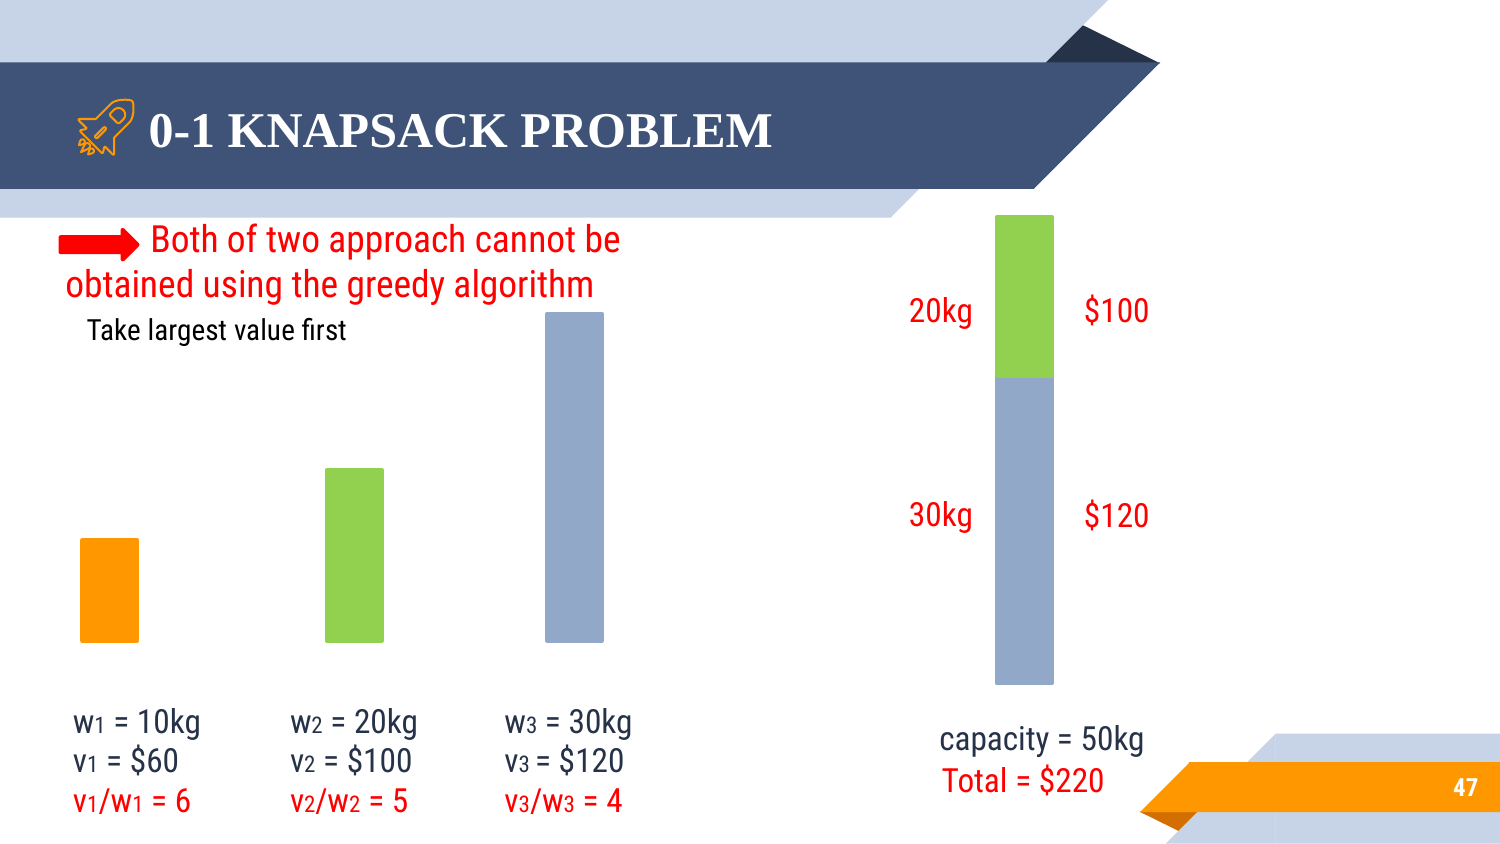

# 0-1 KNAPSACK PROBLEM

          Both of two approach cannot be obtained using the greedy algorithm

20kg
$100
Take largest value first

30kg
$120

w3 = 30kg
v3 = $120
v3/w3 = 4
w2 = 20kg
v2 = $100
v2/w2 = 5
w1 = 10kg
v1 = $60
v1/w1 = 6
capacity = 50kg
Total = $220
47